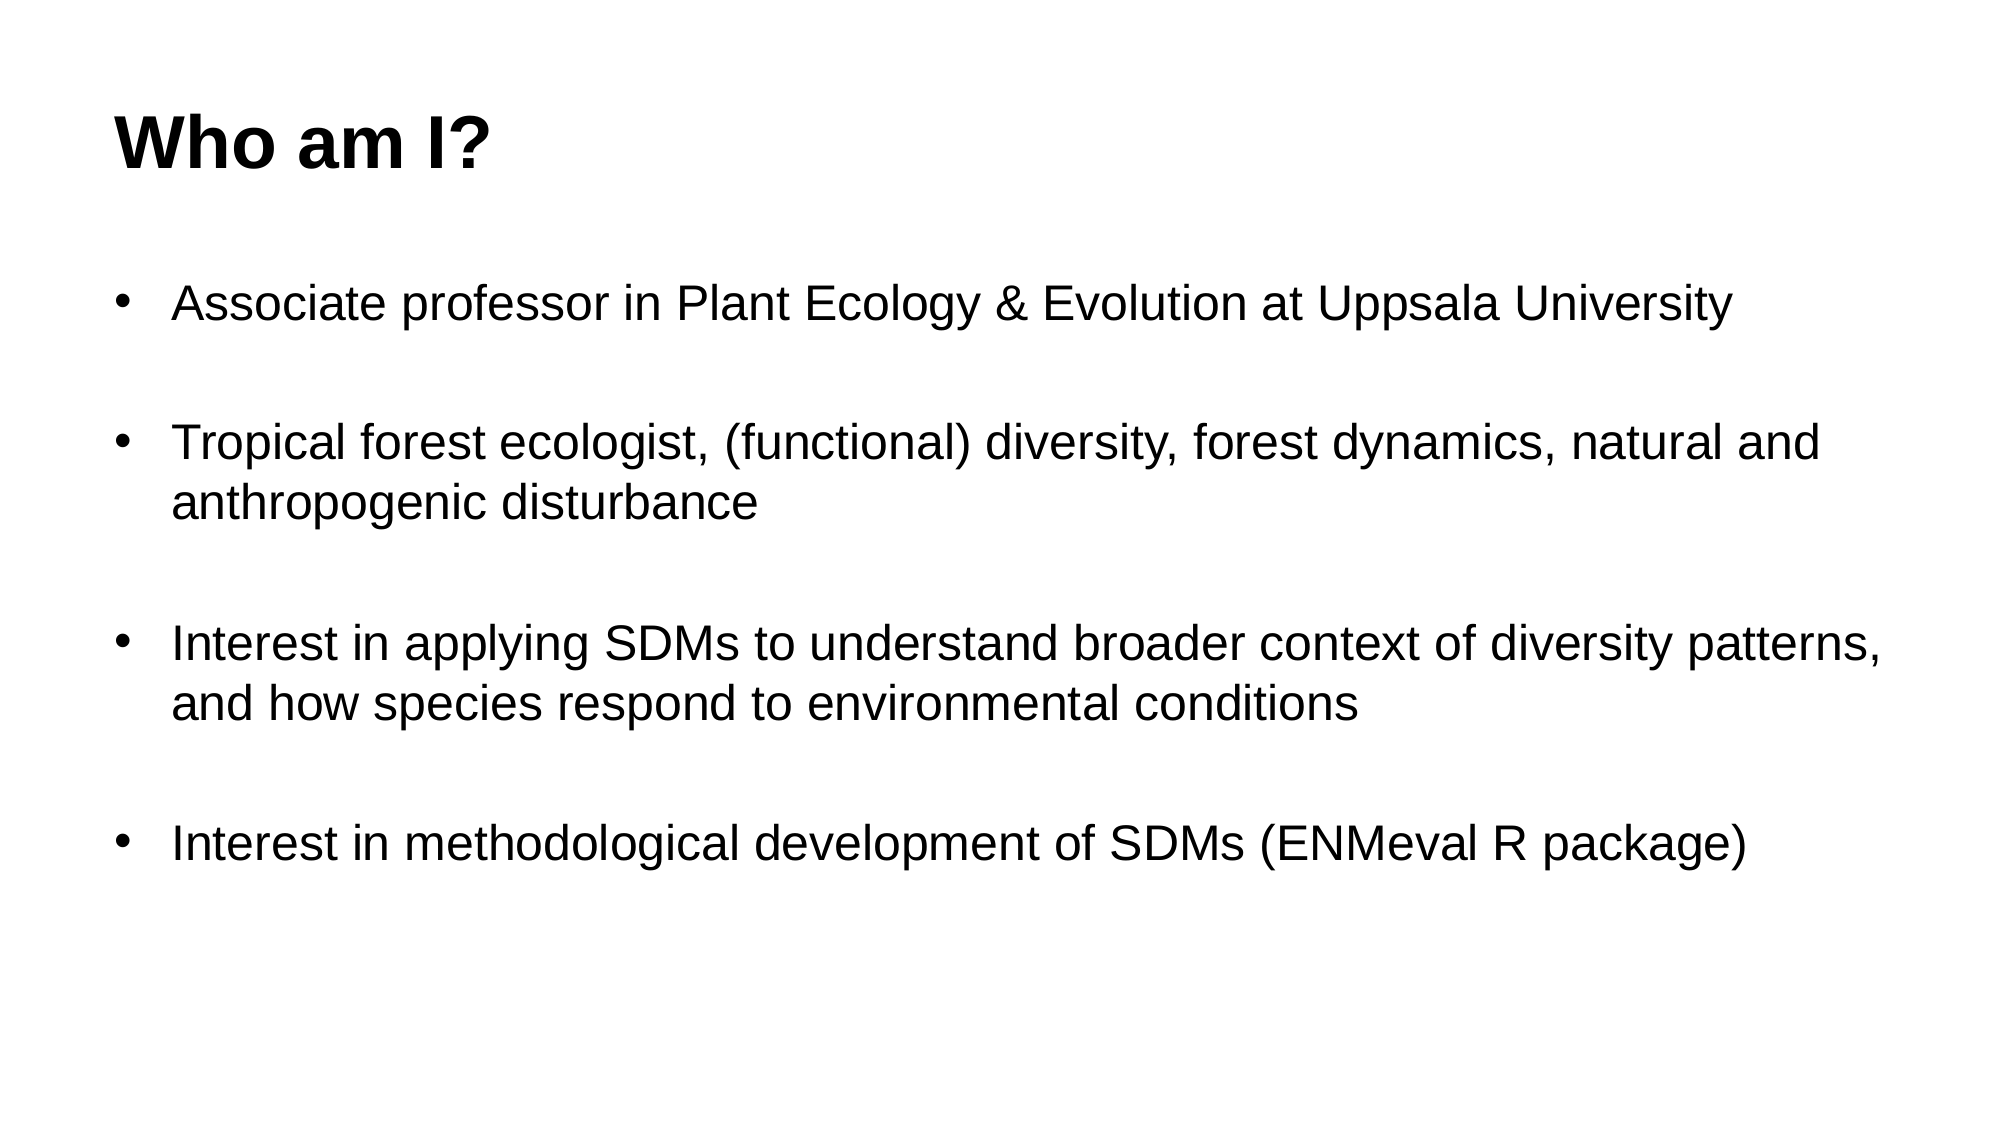

# Who am I?
Associate professor in Plant Ecology & Evolution at Uppsala University

Tropical forest ecologist, (functional) diversity, forest dynamics, natural and anthropogenic disturbance

Interest in applying SDMs to understand broader context of diversity patterns, and how species respond to environmental conditions

Interest in methodological development of SDMs (ENMeval R package)